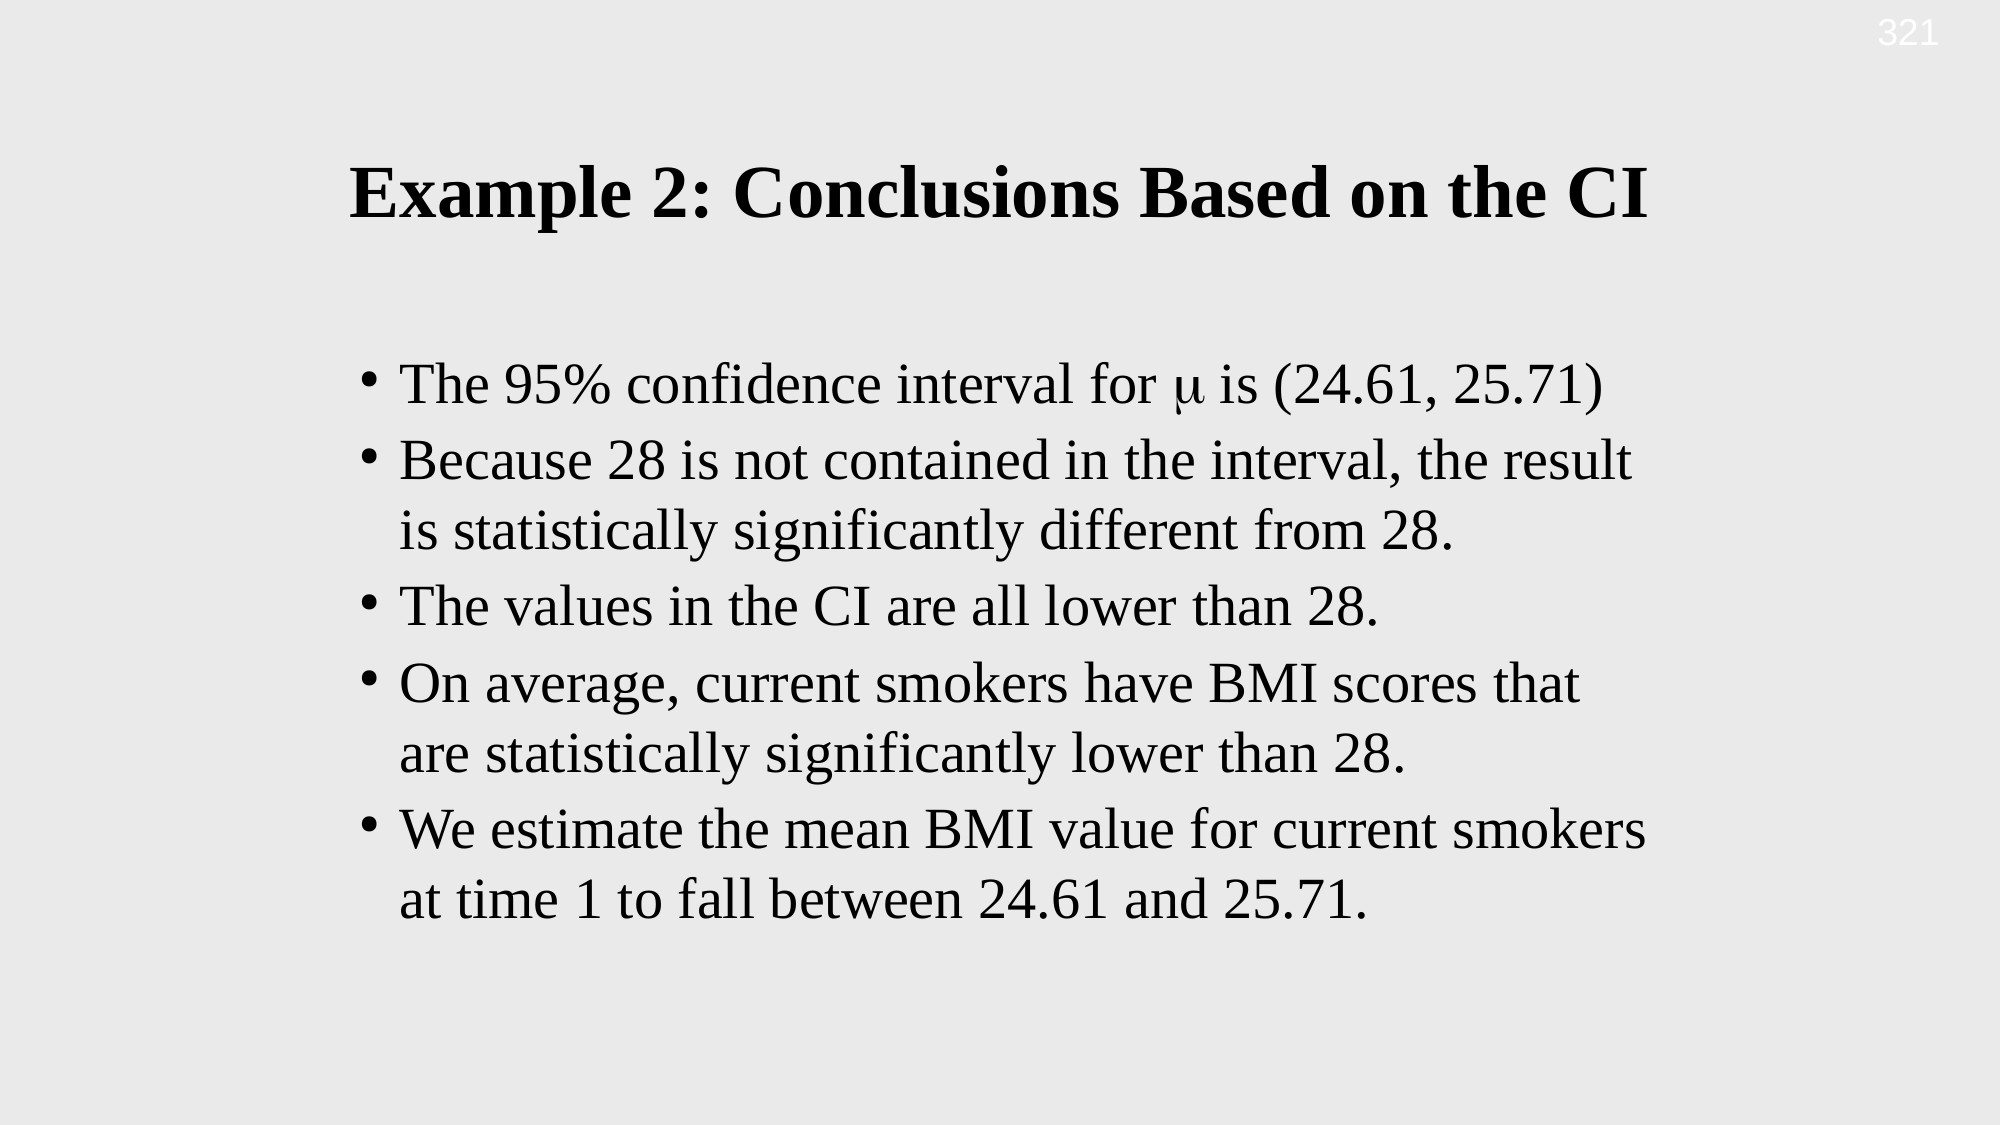

321
Example 2: Conclusions Based on the CI
The 95% confidence interval for μ is (24.61, 25.71)
Because 28 is not contained in the interval, the result is statistically significantly different from 28.
The values in the CI are all lower than 28.
On average, current smokers have BMI scores that are statistically significantly lower than 28.
We estimate the mean BMI value for current smokers at time 1 to fall between 24.61 and 25.71.